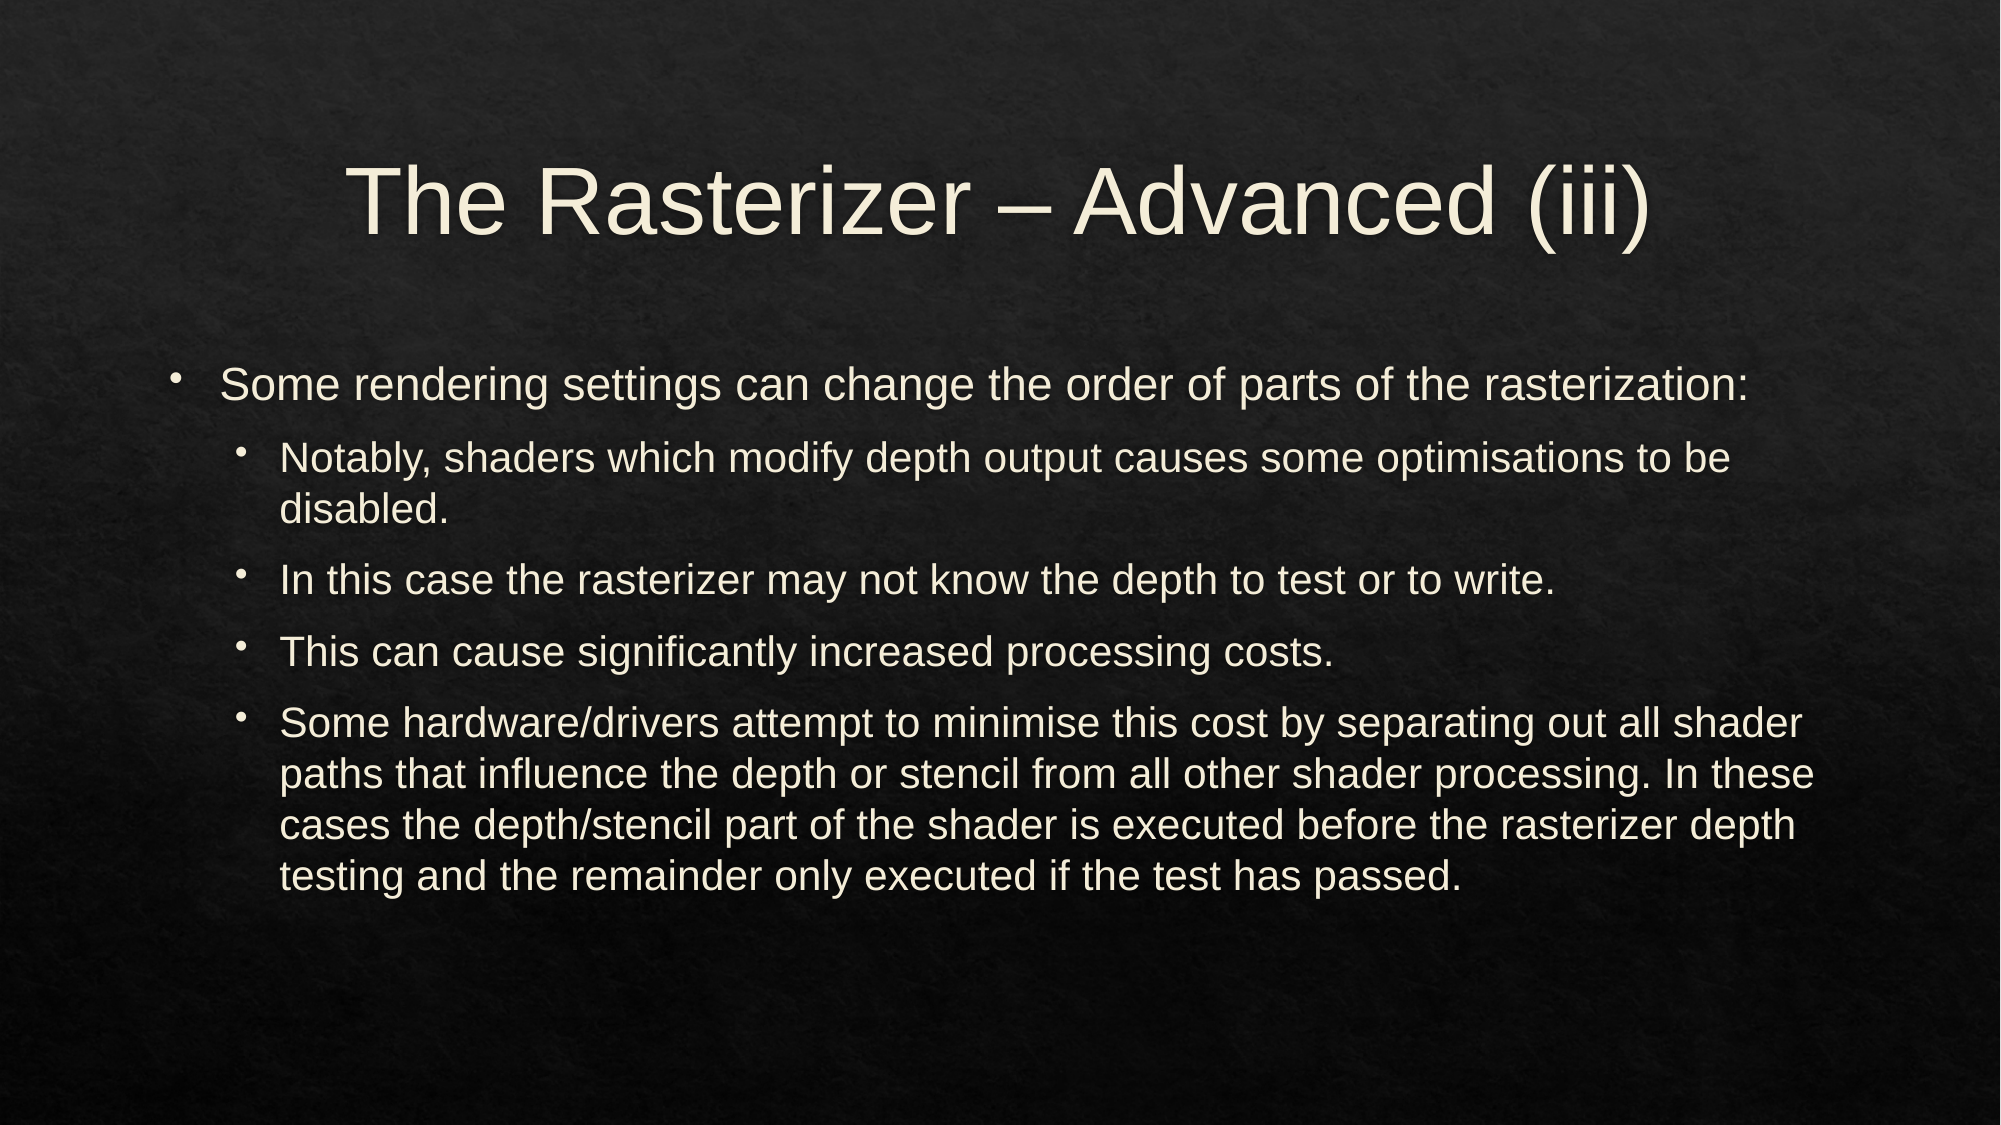

# The Rasterizer – Advanced (iii)
Some rendering settings can change the order of parts of the rasterization:
Notably, shaders which modify depth output causes some optimisations to be disabled.
In this case the rasterizer may not know the depth to test or to write.
This can cause significantly increased processing costs.
Some hardware/drivers attempt to minimise this cost by separating out all shader paths that influence the depth or stencil from all other shader processing. In these cases the depth/stencil part of the shader is executed before the rasterizer depth testing and the remainder only executed if the test has passed.